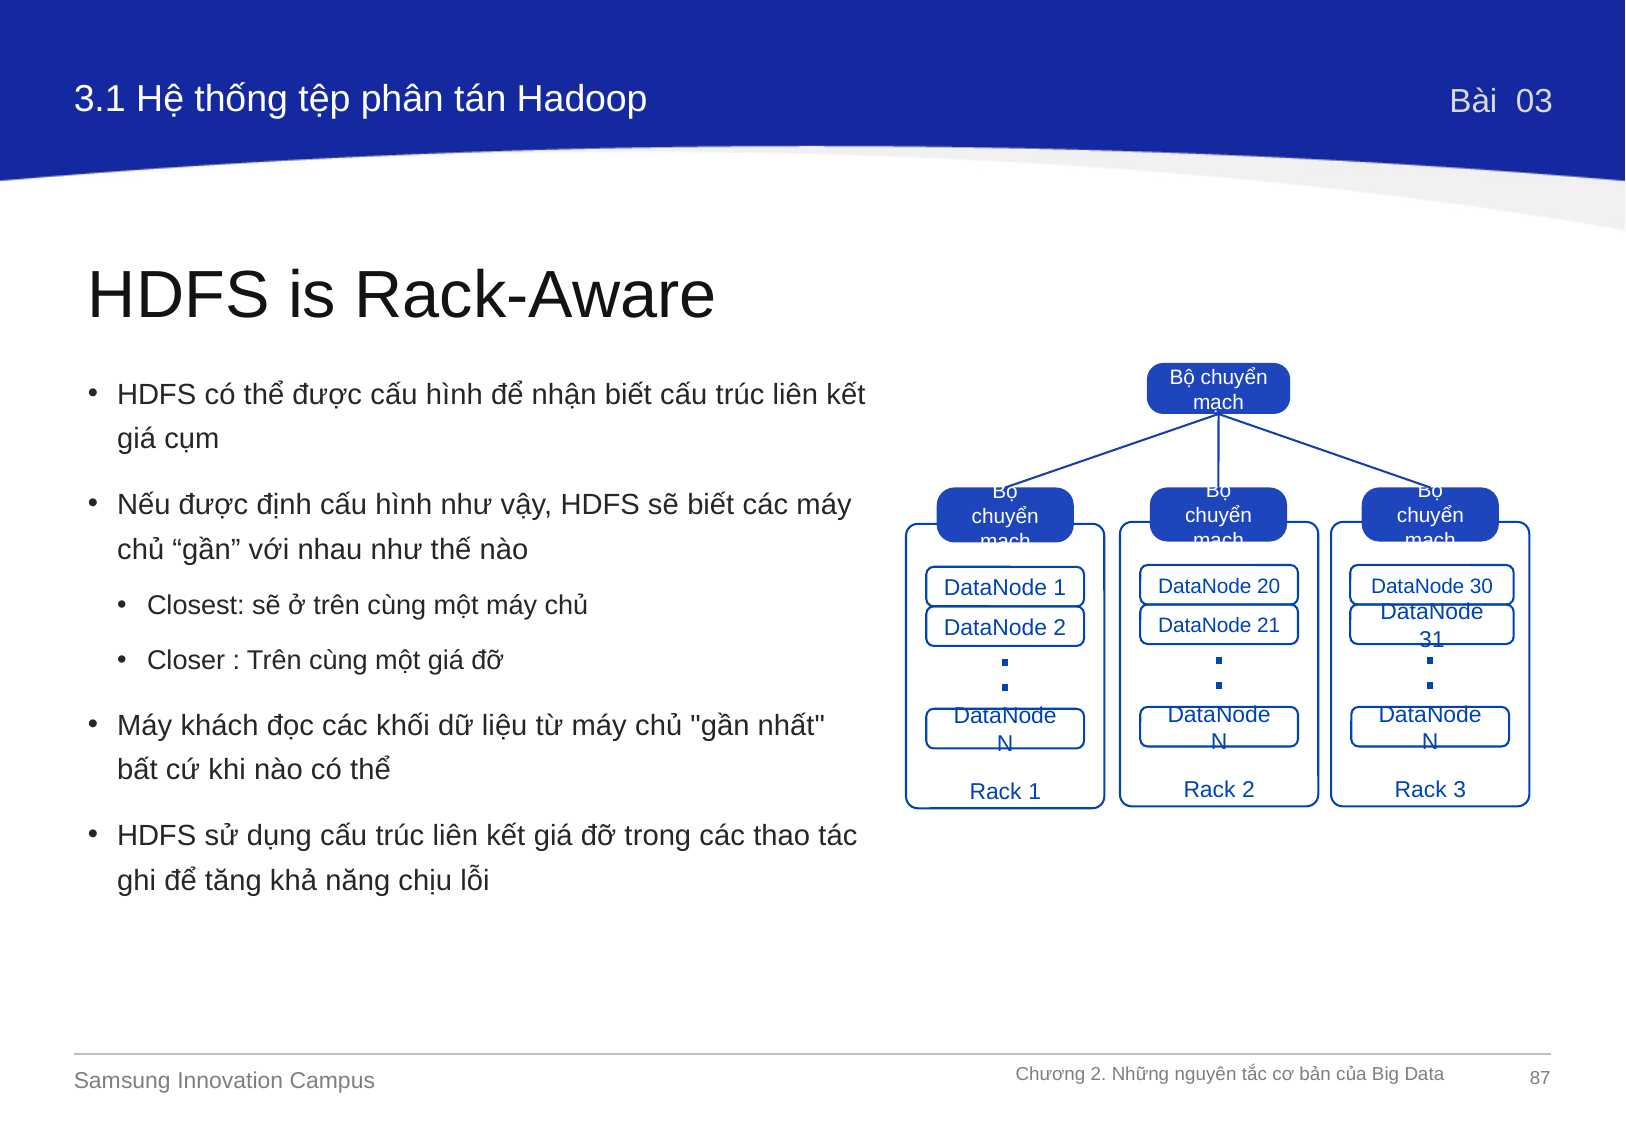

3.1 Hệ thống tệp phân tán Hadoop
Bài  03

HDFS is Rack-Aware
Bộ chuyển mạch
Bộ chuyển mạch

DataNode 1
DataNode 2
DataNode N
Rack 1
Bộ chuyển mạch

DataNode 20
DataNode 21
DataNode N
Rack 2
Bộ chuyển mạch

DataNode 30
DataNode 31
DataNode N
Rack 3
HDFS có thể được cấu hình để nhận biết cấu trúc liên kết giá cụm
Nếu được định cấu hình như vậy, HDFS sẽ biết các máy chủ “gần” với nhau như thế nào
Closest: sẽ ở trên cùng một máy chủ
Closer : Trên cùng một giá đỡ
Máy khách đọc các khối dữ liệu từ máy chủ "gần nhất" bất cứ khi nào có thể
HDFS sử dụng cấu trúc liên kết giá đỡ trong các thao tác ghi để tăng khả năng chịu lỗi